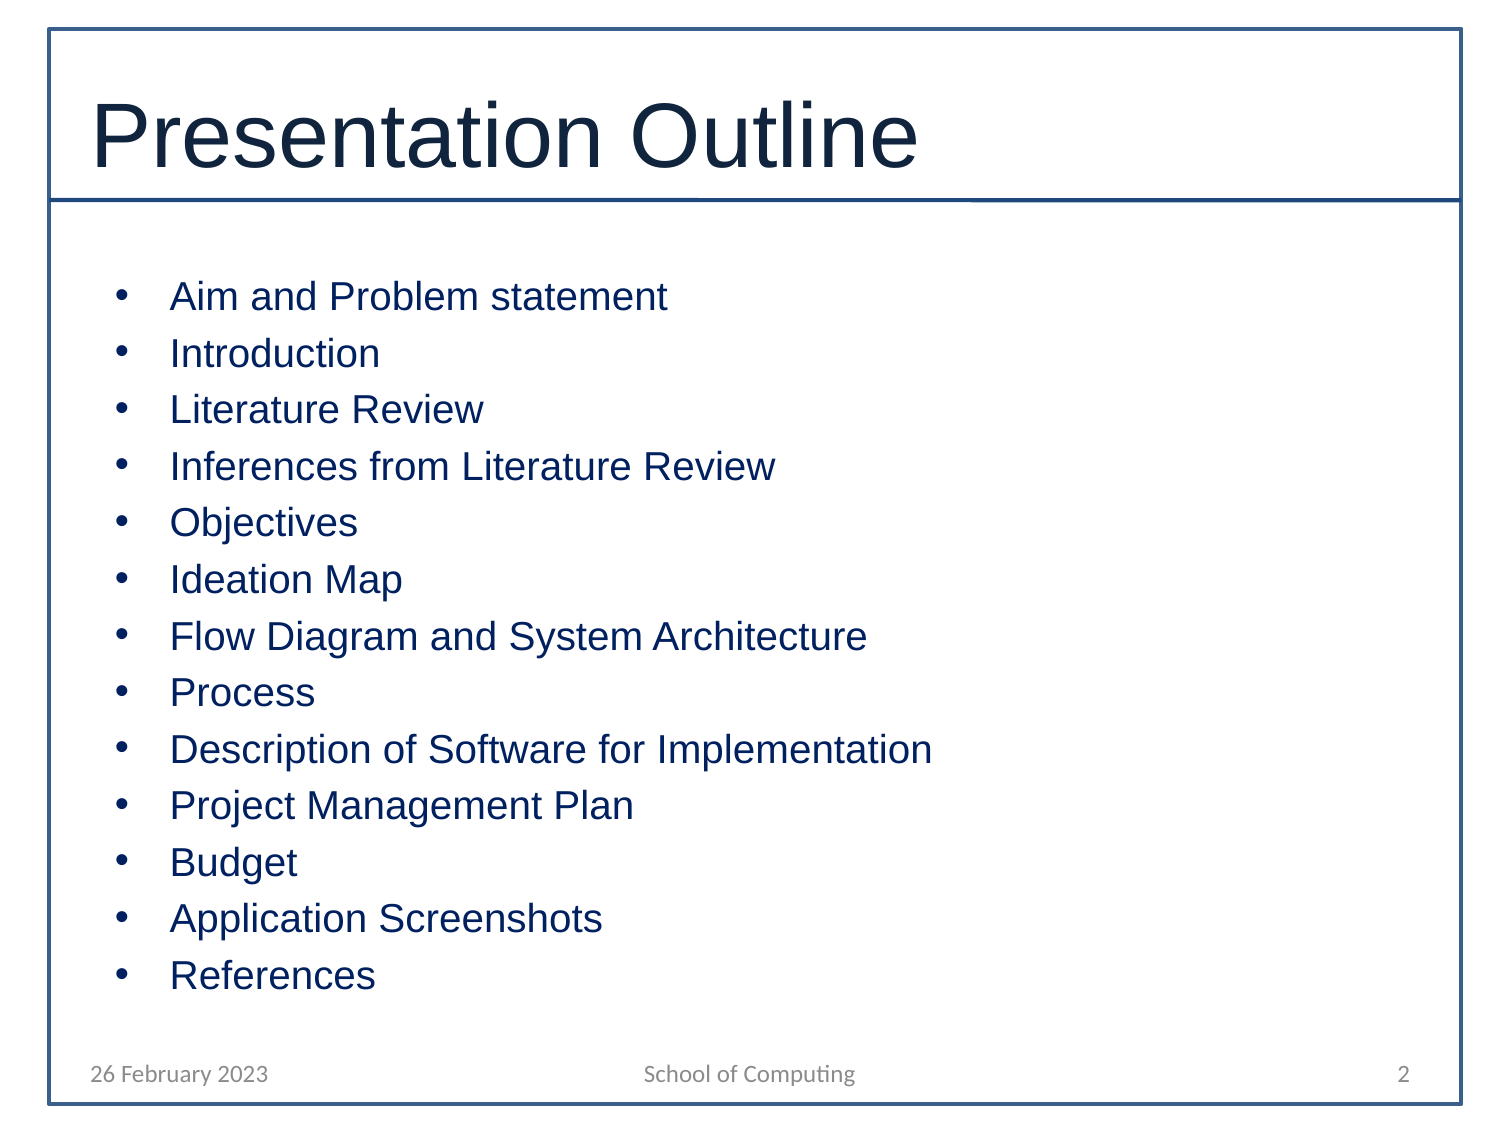

# Presentation Outline
Aim and Problem statement
Introduction
Literature Review
Inferences from Literature Review
Objectives
Ideation Map
Flow Diagram and System Architecture
Process
Description of Software for Implementation
Project Management Plan
Budget
Application Screenshots
References

26 February 2023
School of Computing
2